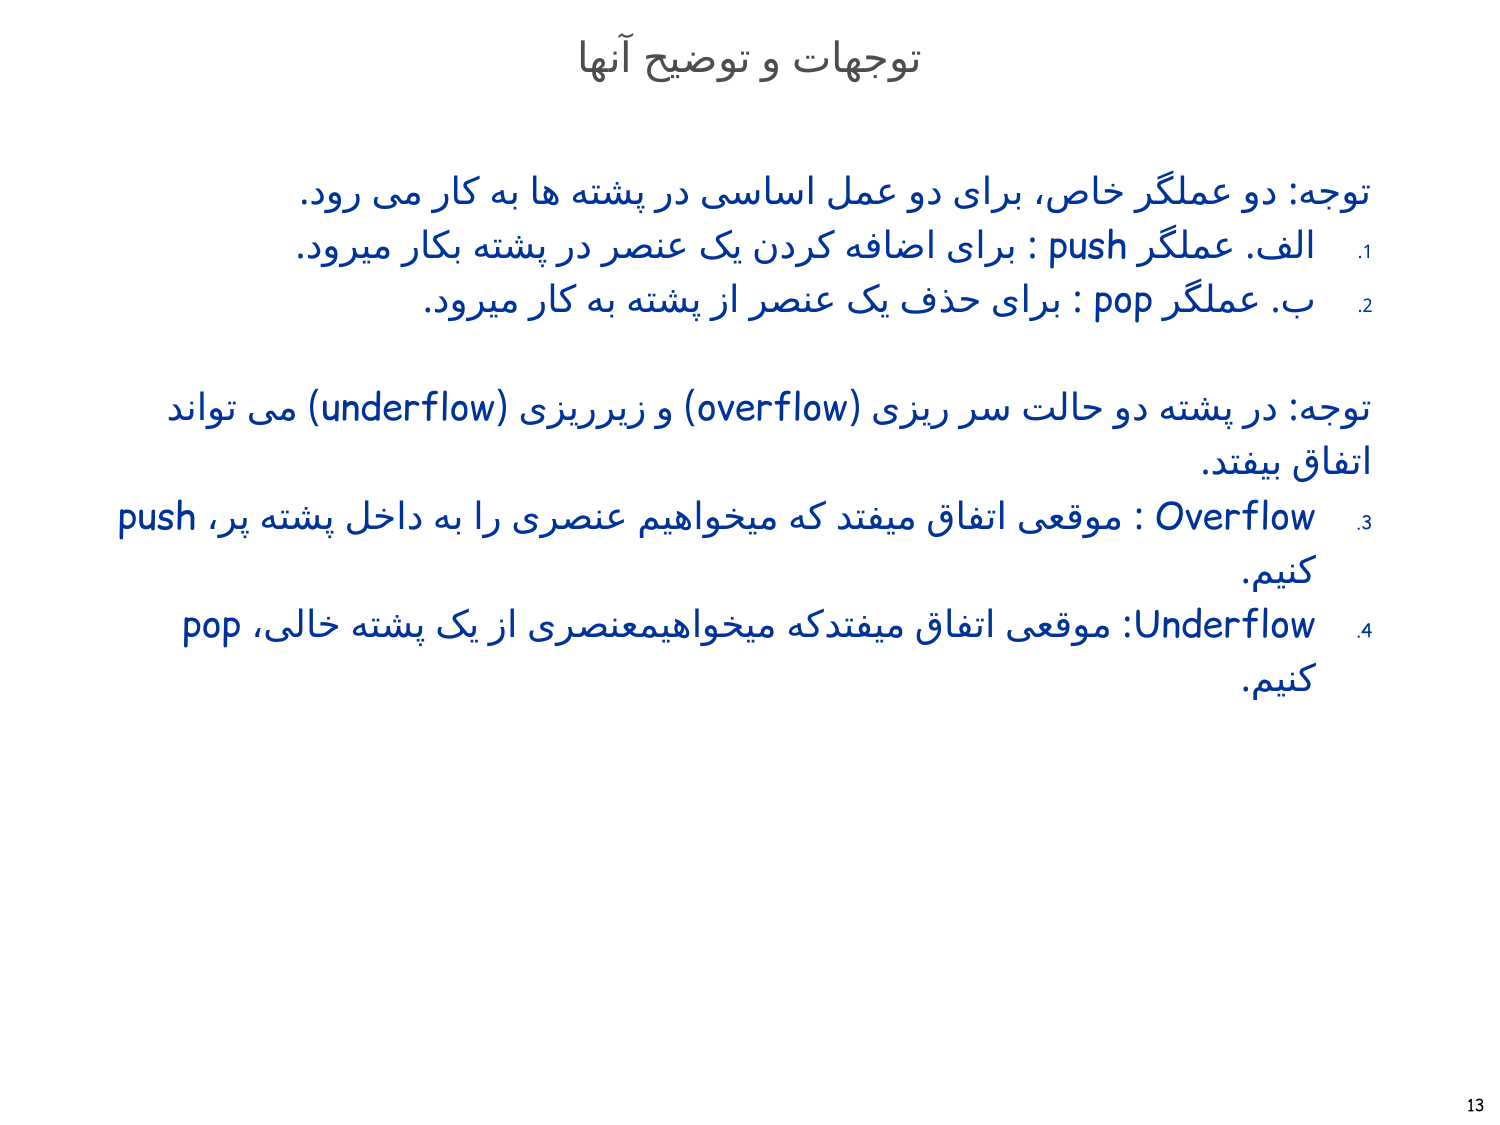

# توجهات و توضیح آنها
توجه: دو عملگر خاص، برای دو عمل اساسی در پشته ها به کار می رود.
الف. عملگر push : برای اضافه کردن یک عنصر در پشته بکار میرود.
ب. عملگر pop : برای حذف یک عنصر از پشته به کار میرود.

توجه: در پشته دو حالت سر ریزی (overflow) و زیرریزی (underflow) می تواند اتفاق بیفتد.
Overflow : موقعی اتفاق میفتد که میخواهیم عنصری را به داخل پشته پر، push کنیم.
Underflow: موقعی اتفاق میفتدکه میخواهیمعنصری از یک پشته خالی، pop کنیم.

13